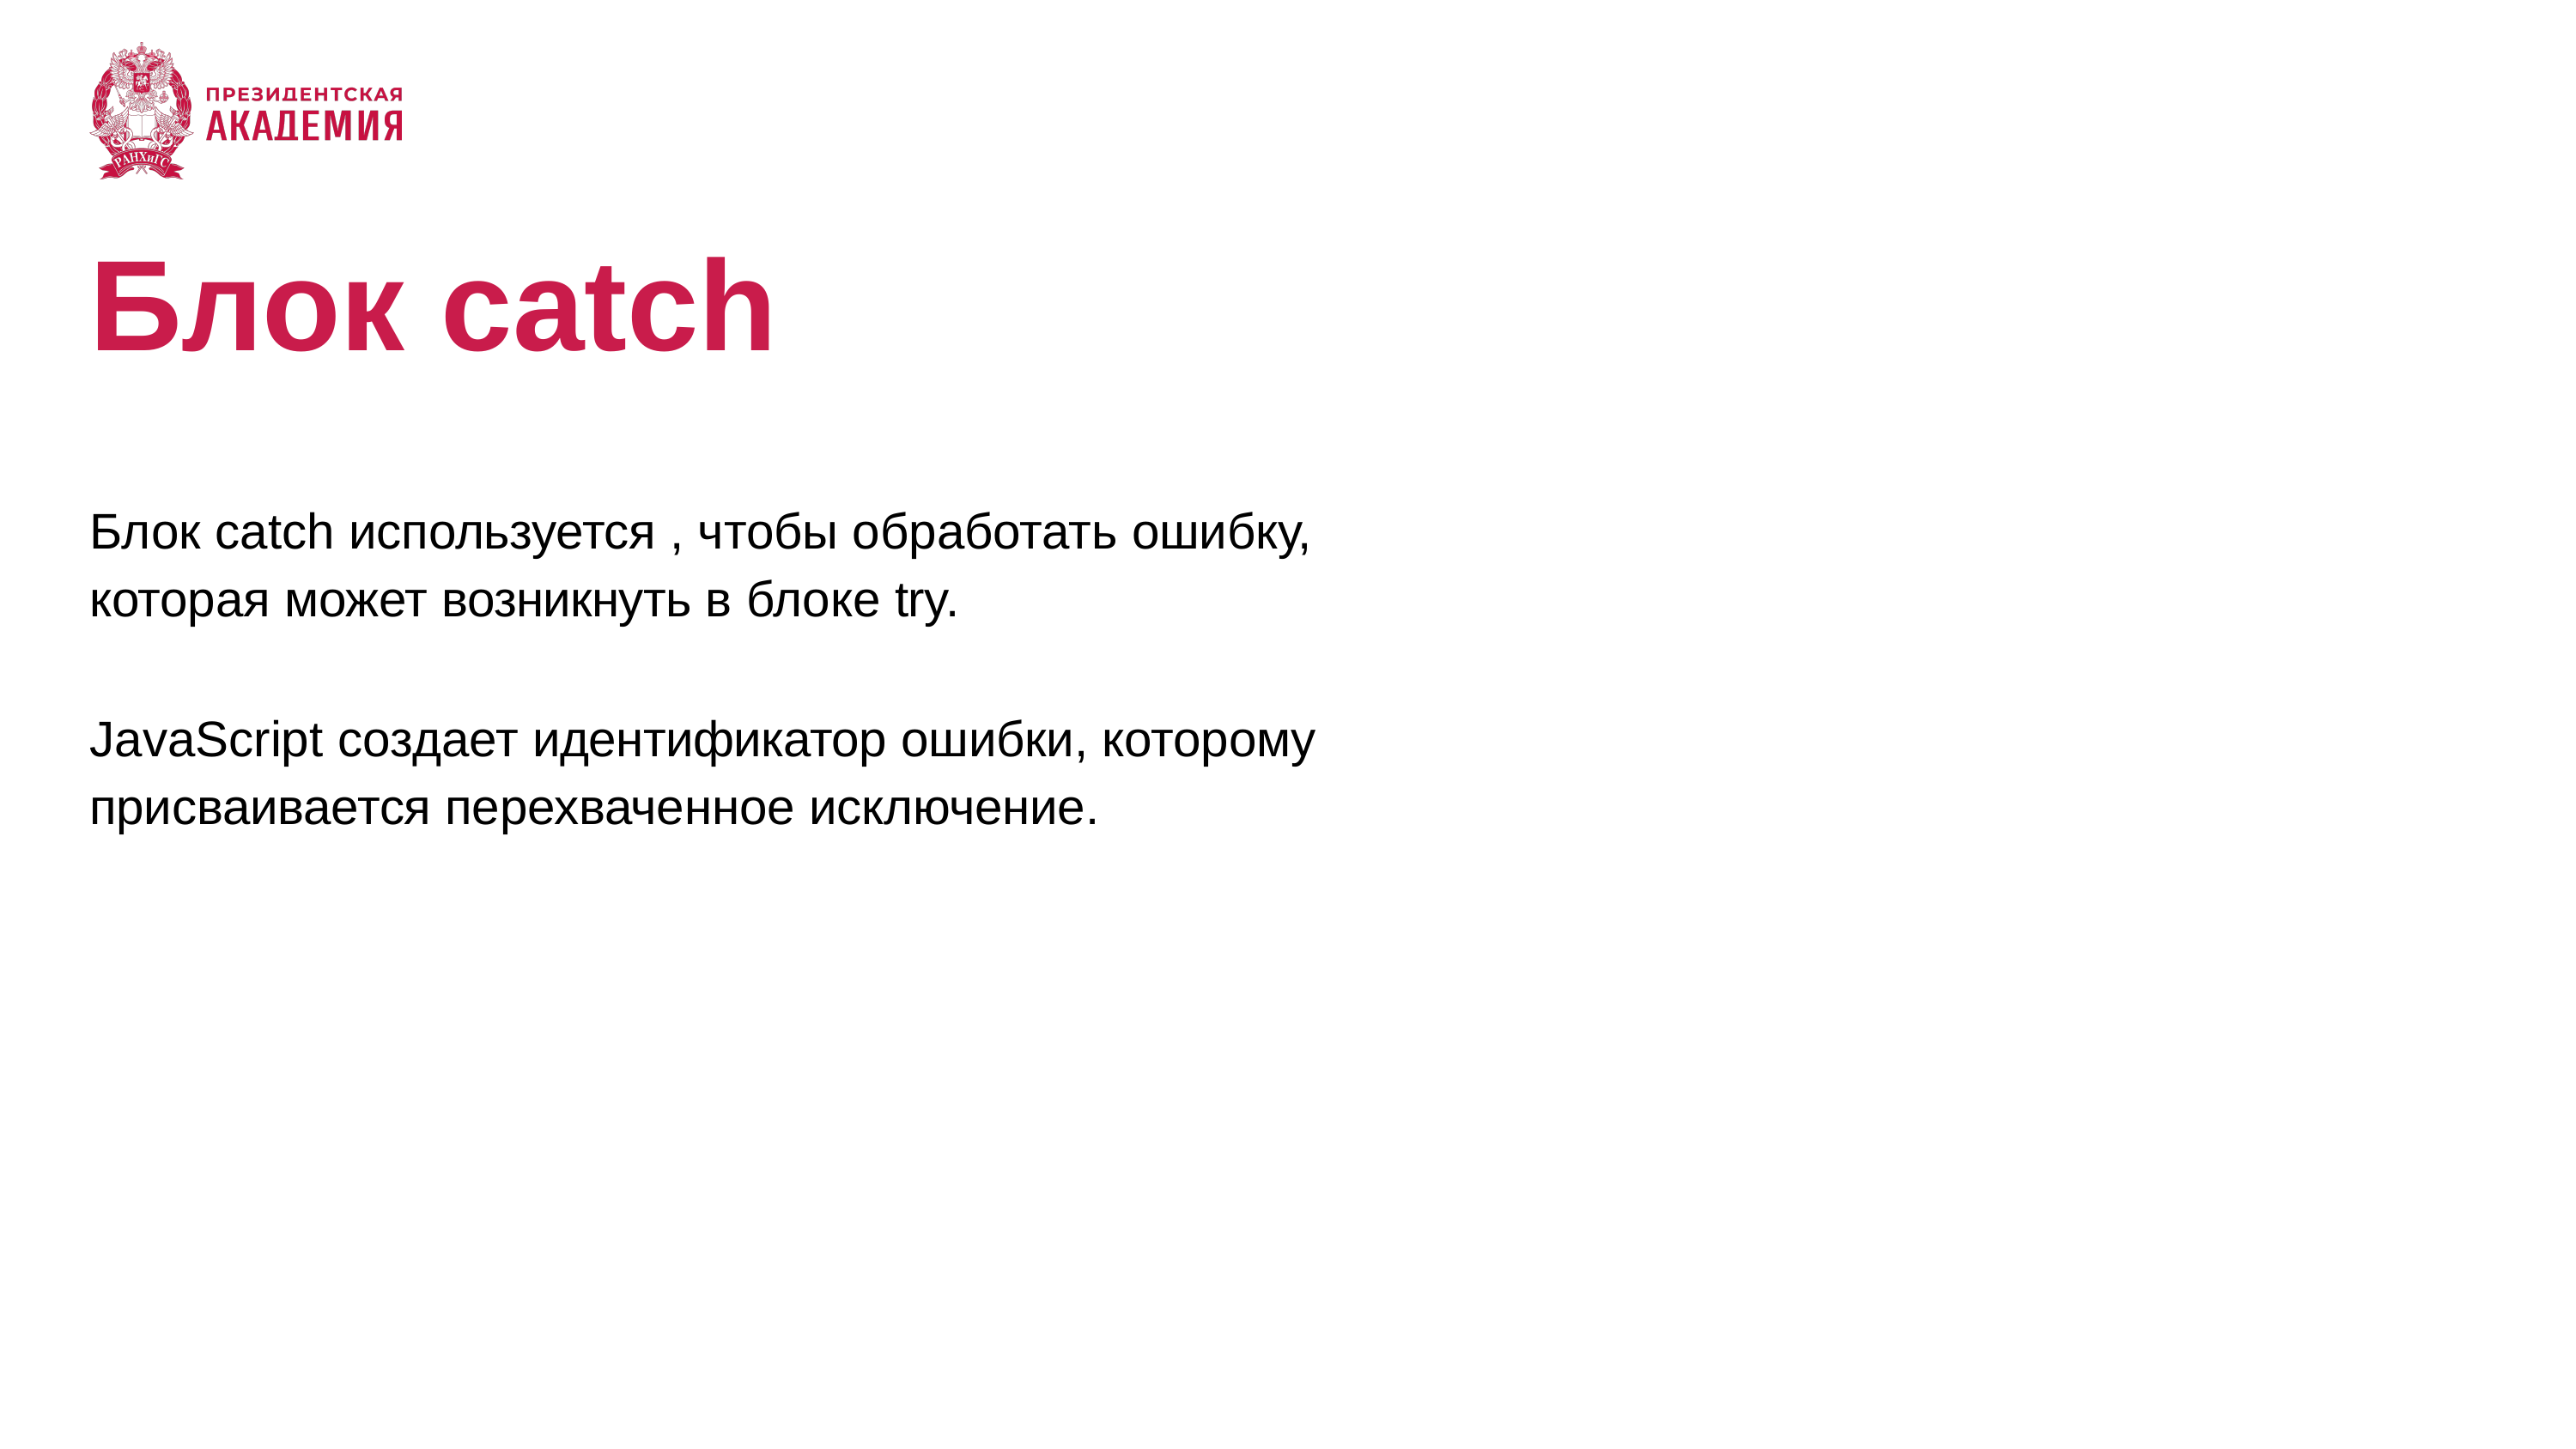

# Блок catch
Блок catch используется , чтобы обработать ошибку, которая может возникнуть в блоке try.

JavaScript создает идентификатор ошибки, которому присваивается перехваченное исключение.